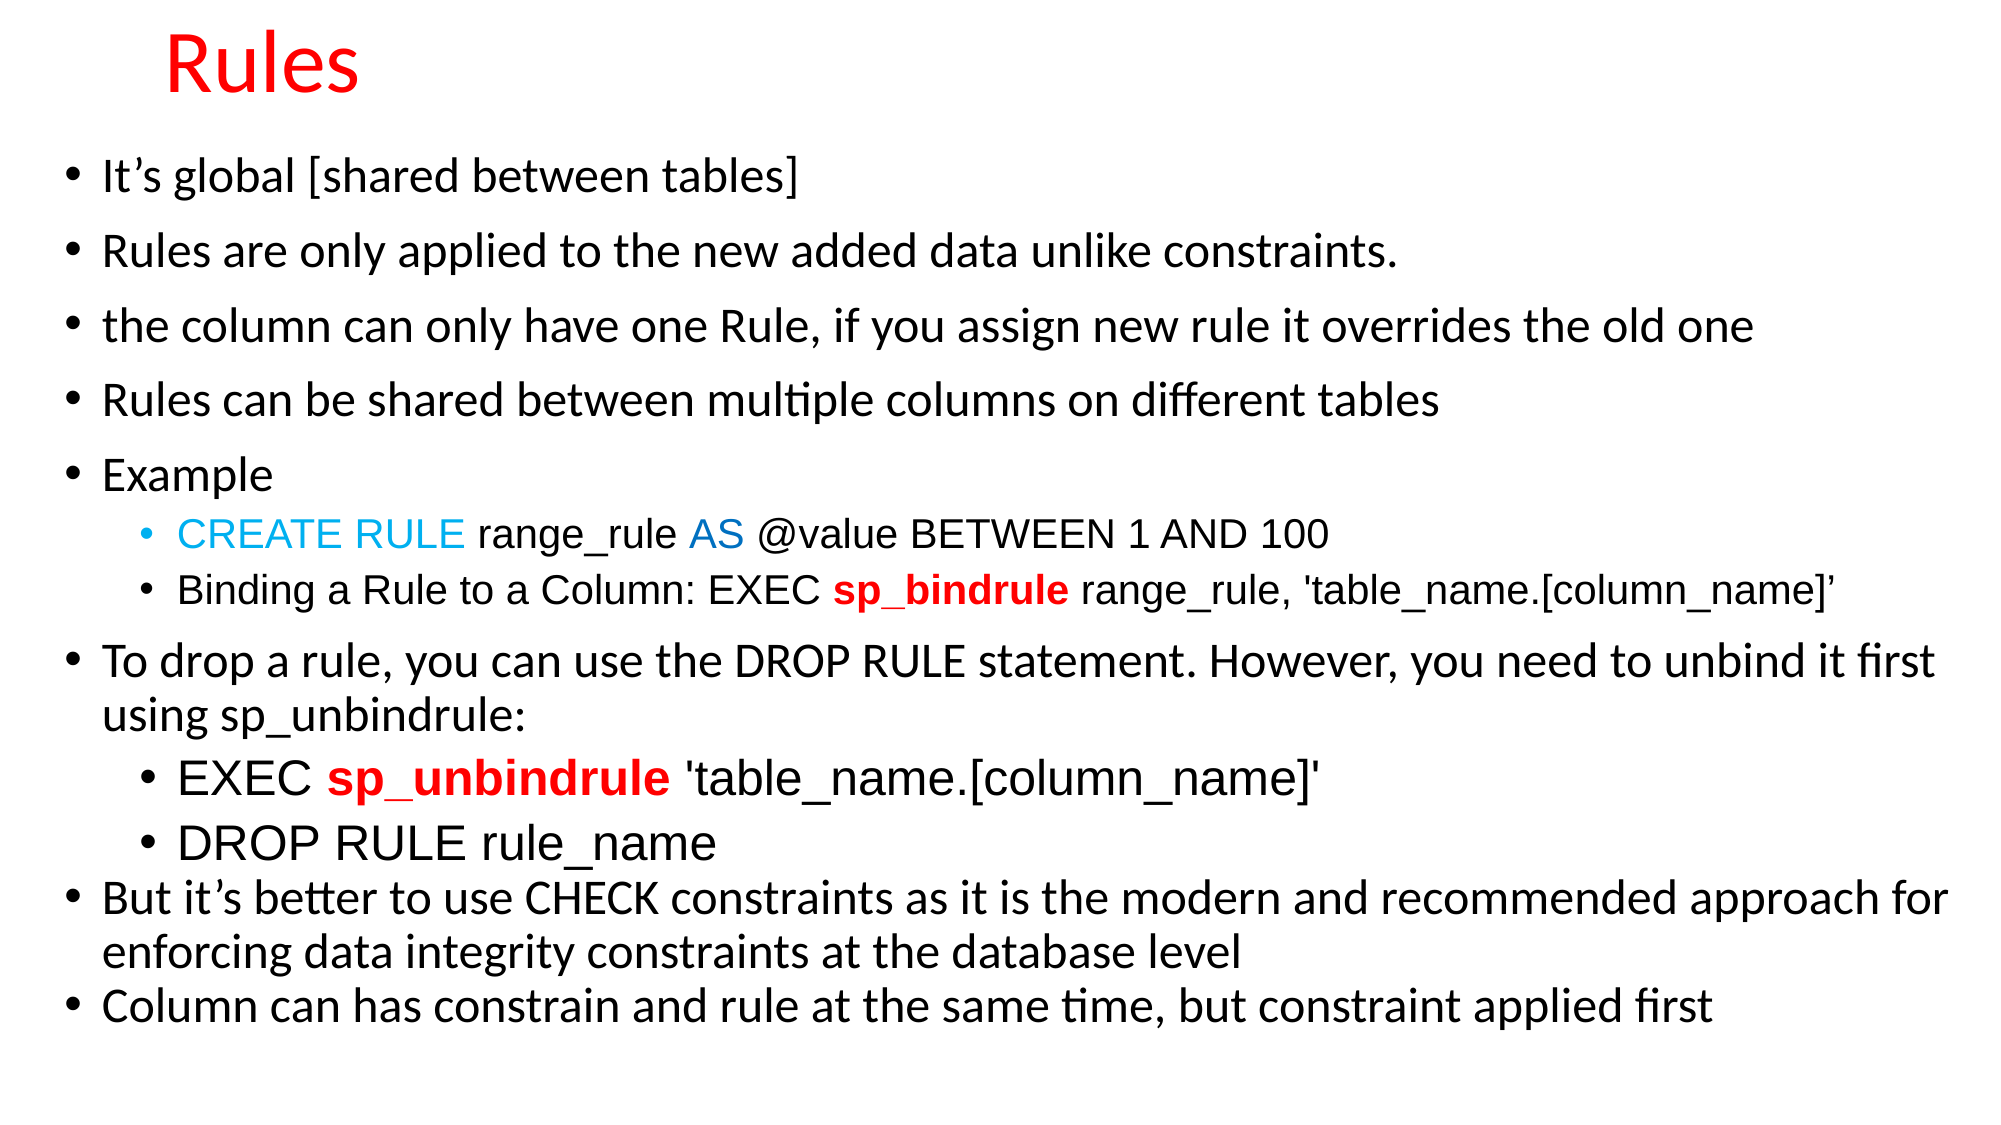

# Rules
It’s global [shared between tables]
Rules are only applied to the new added data unlike constraints.
the column can only have one Rule, if you assign new rule it overrides the old one
Rules can be shared between multiple columns on different tables
Example
CREATE RULE range_rule AS @value BETWEEN 1 AND 100
Binding a Rule to a Column: EXEC sp_bindrule range_rule, 'table_name.[column_name]’
To drop a rule, you can use the DROP RULE statement. However, you need to unbind it first using sp_unbindrule:
EXEC sp_unbindrule 'table_name.[column_name]'
DROP RULE rule_name
But it’s better to use CHECK constraints as it is the modern and recommended approach for enforcing data integrity constraints at the database level
Column can has constrain and rule at the same time, but constraint applied first